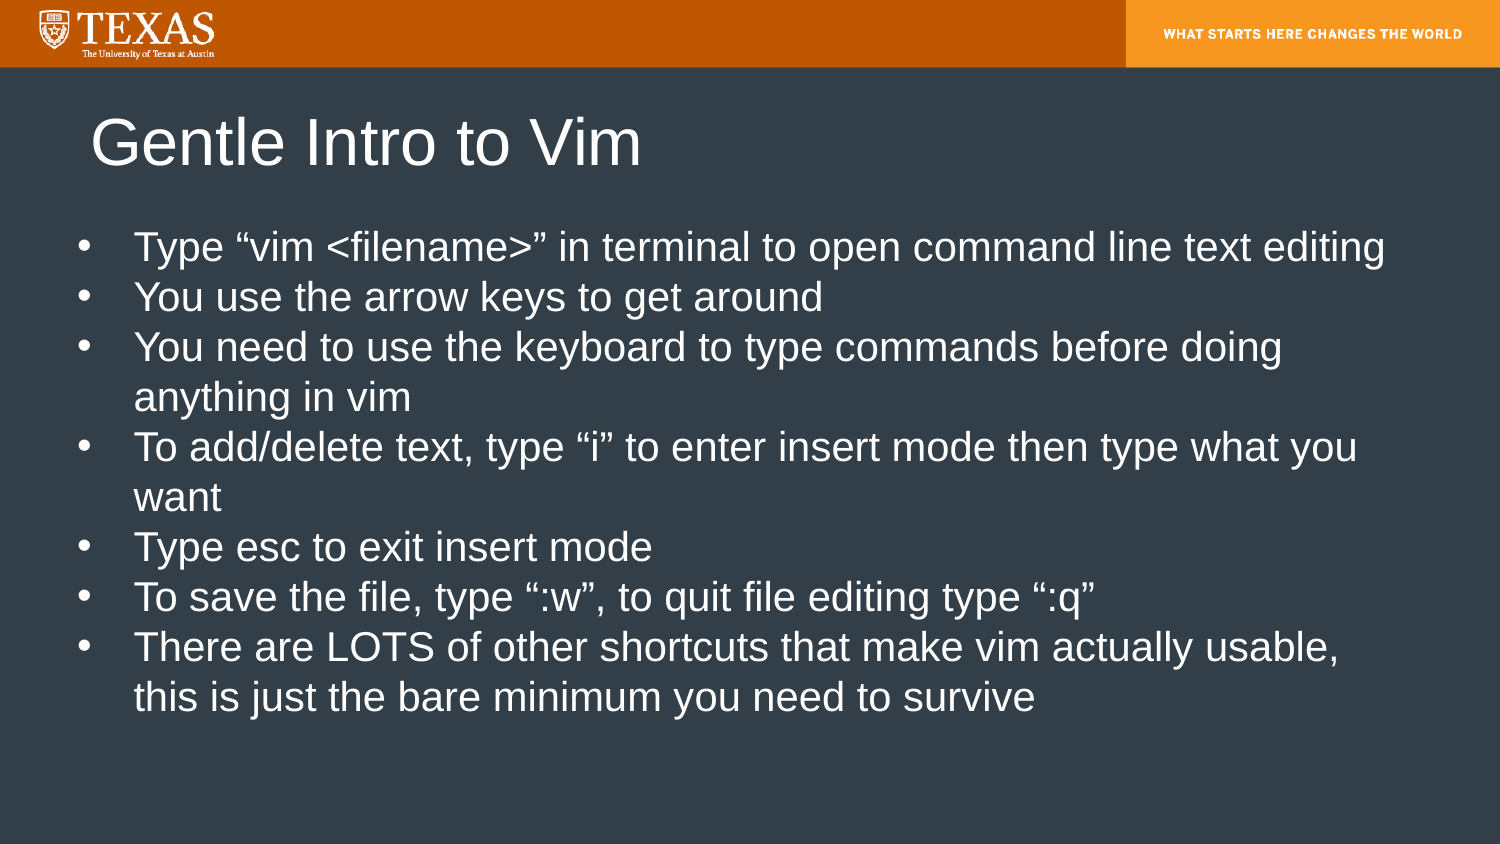

# Gentle Intro to Vim
Type “vim <filename>” in terminal to open command line text editing
You use the arrow keys to get around
You need to use the keyboard to type commands before doing anything in vim
To add/delete text, type “i” to enter insert mode then type what you want
Type esc to exit insert mode
To save the file, type “:w”, to quit file editing type “:q”
There are LOTS of other shortcuts that make vim actually usable, this is just the bare minimum you need to survive